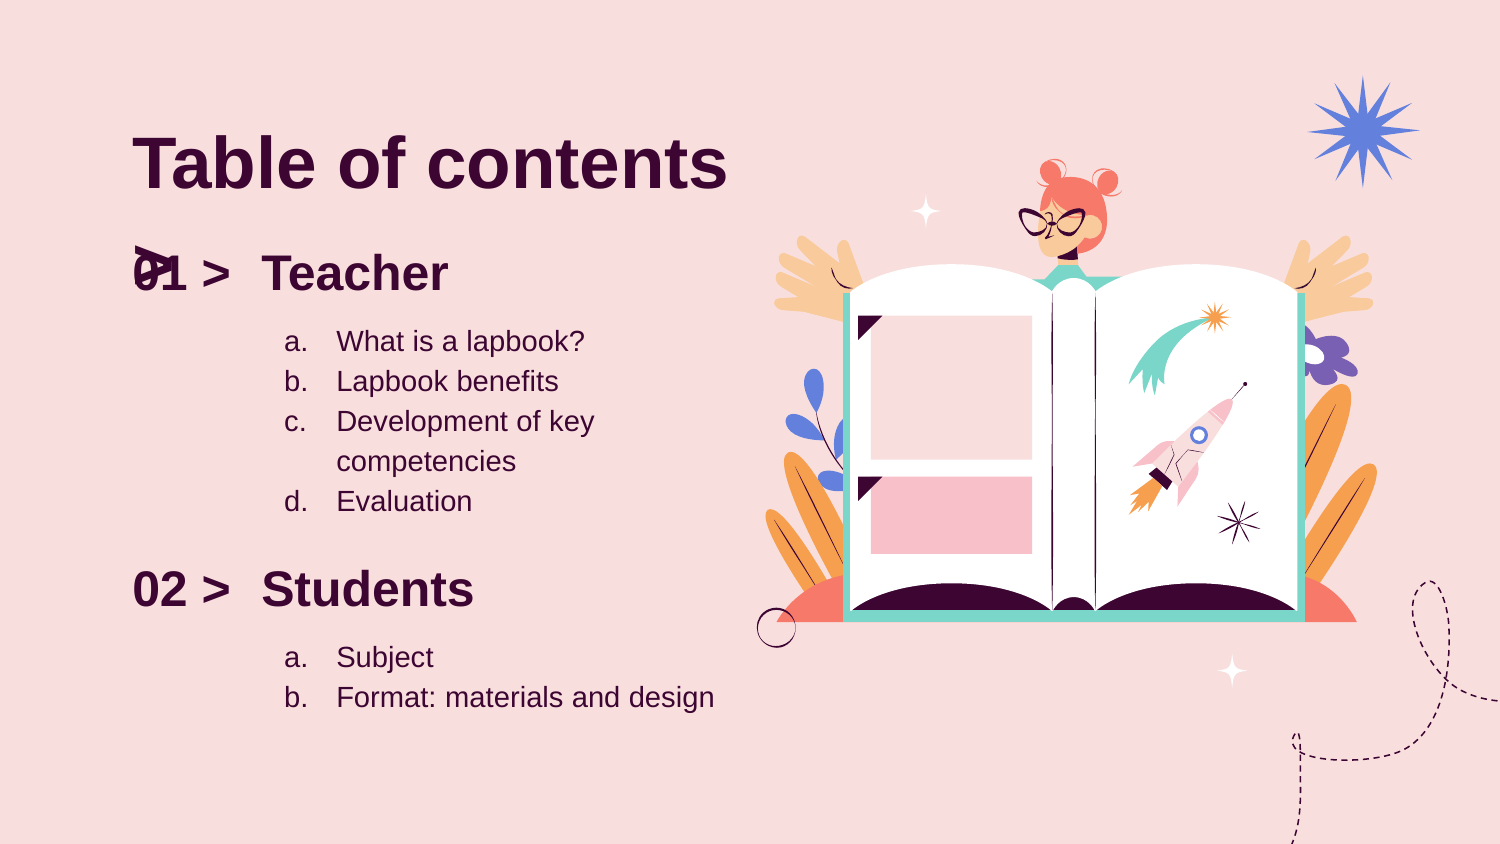

Table of contents >

# 01 >
Teacher

What is a lapbook?
Lapbook benefits
Development of key competencies
Evaluation

Students
02 >

Subject
Format: materials and design